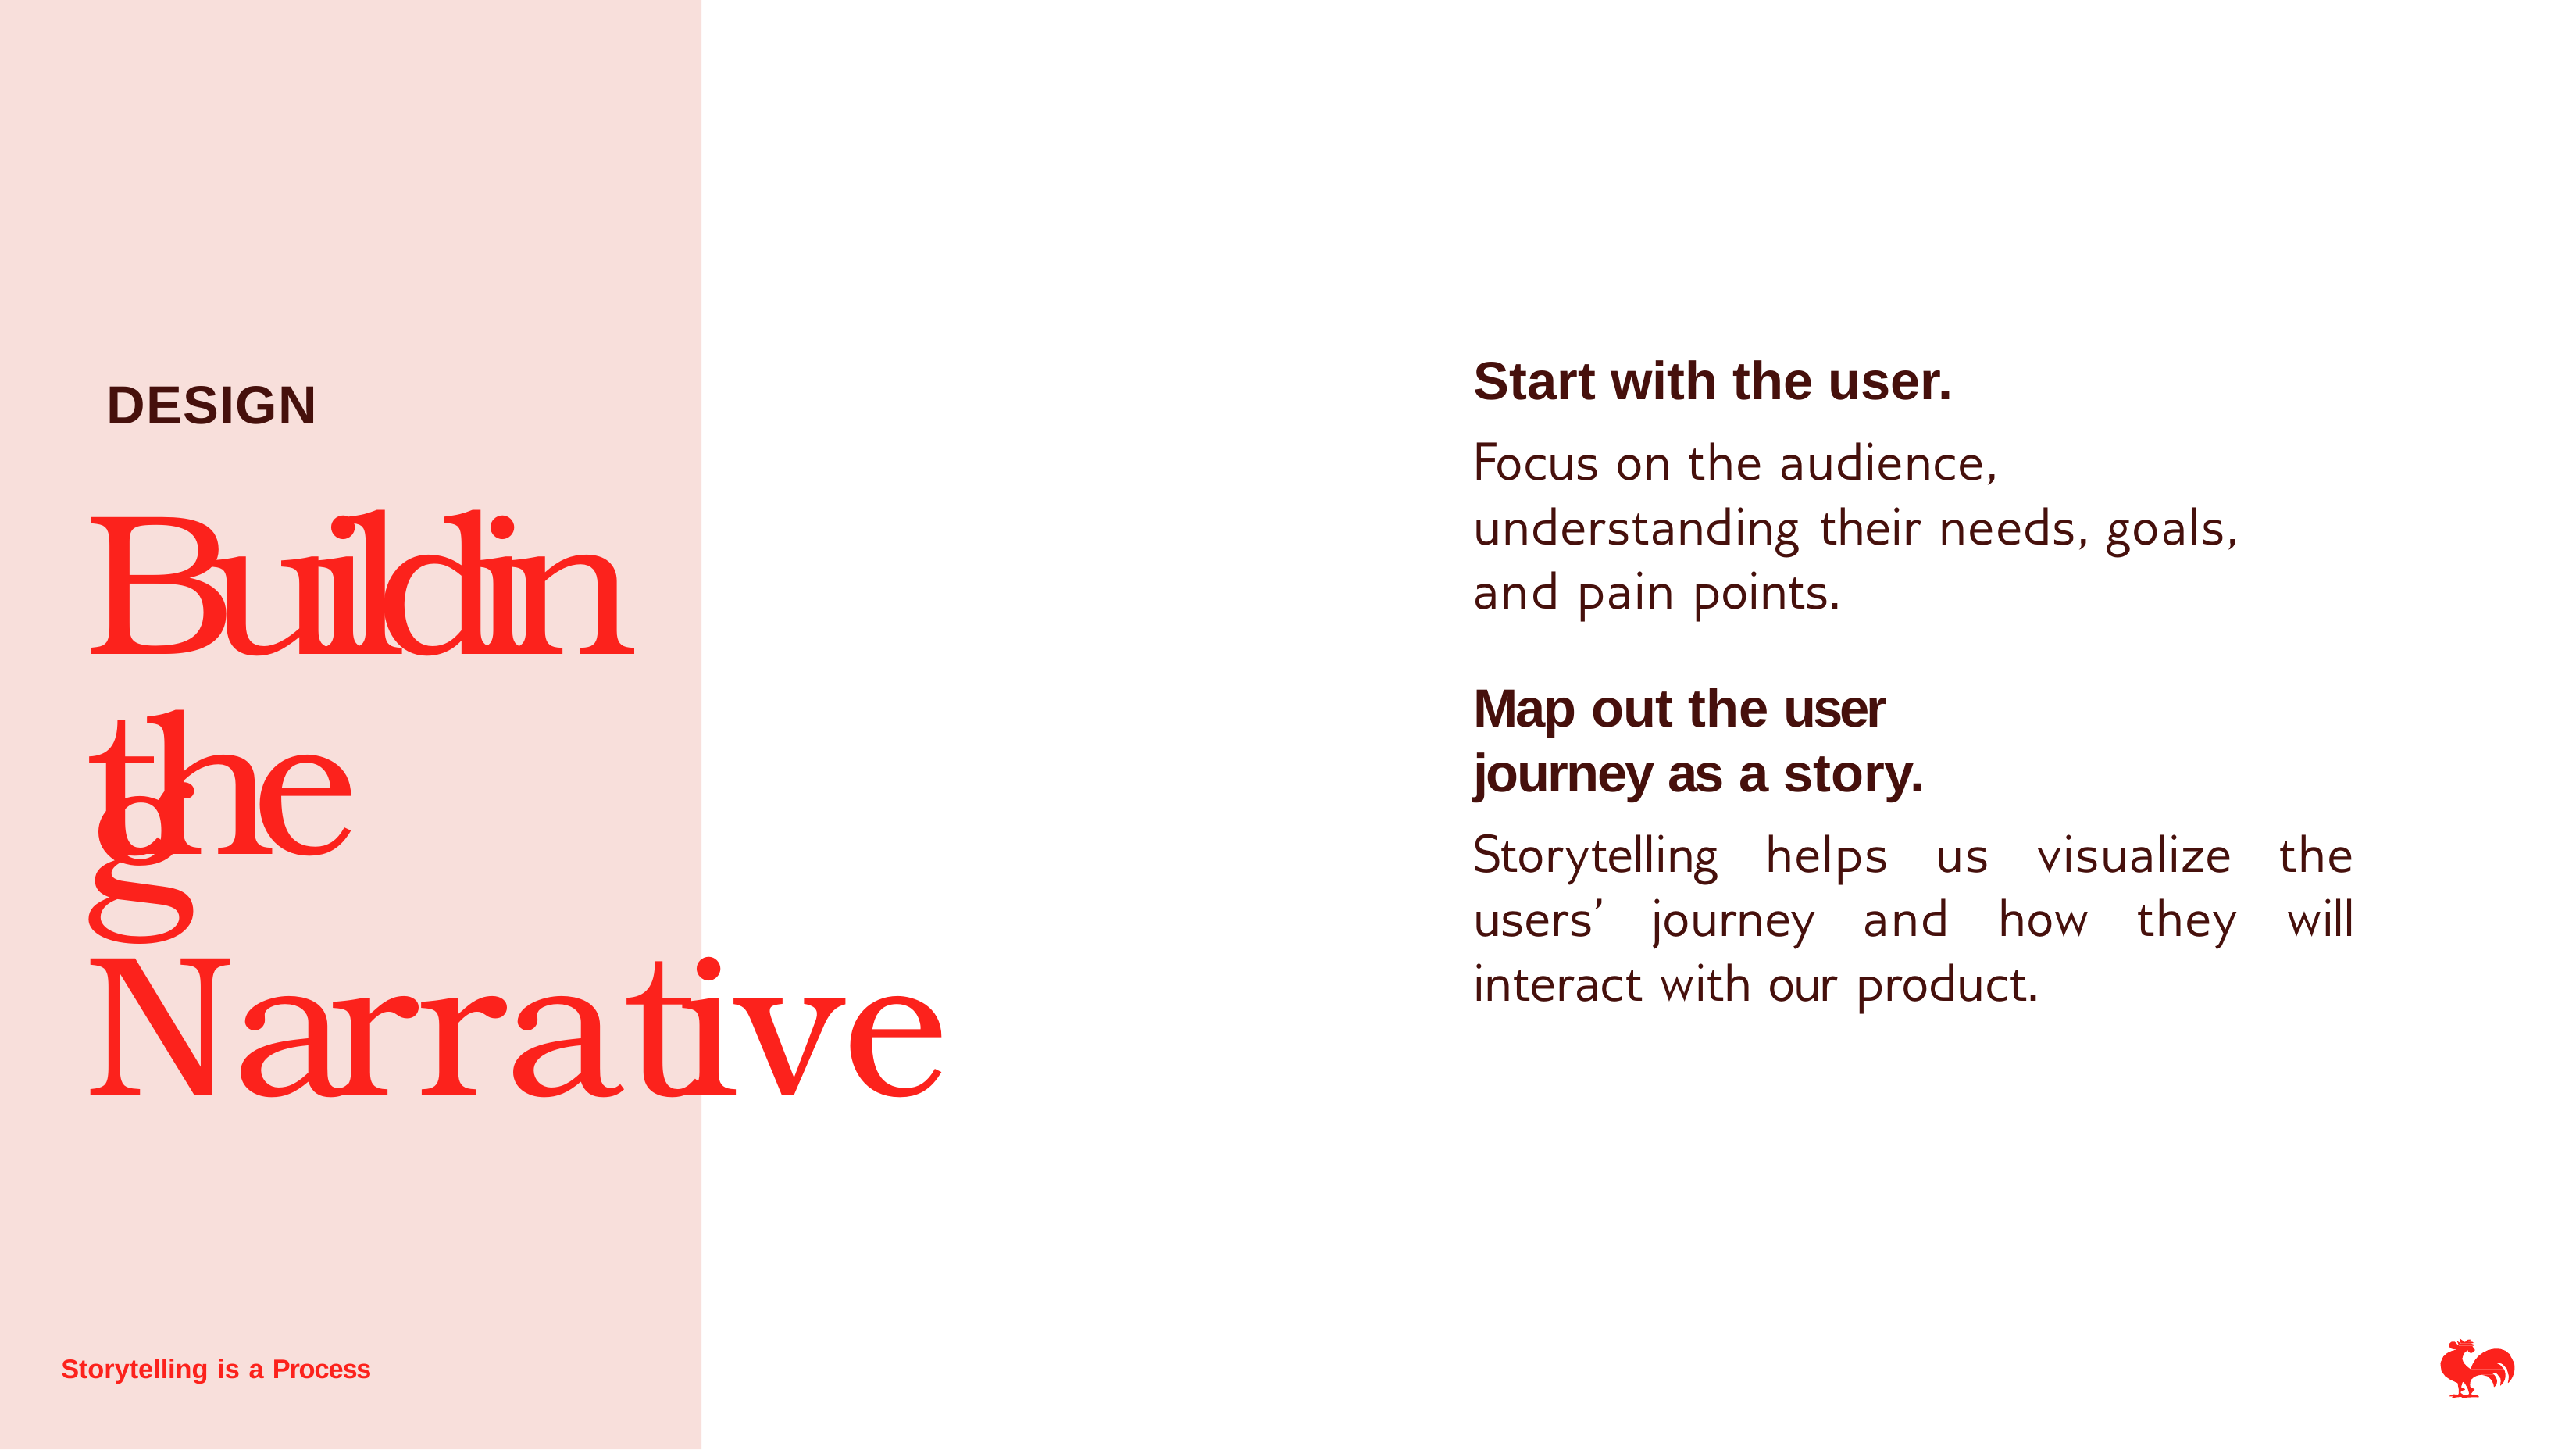

# Start with the user.
Focus on the audience, understanding their needs, goals, and pain points.
DESIGN
Building
the Narrative
Map out the user journey as a story.
Storytelling helps us visualize the users’ journey and how they will interact with our product.

Storytelling is a Process